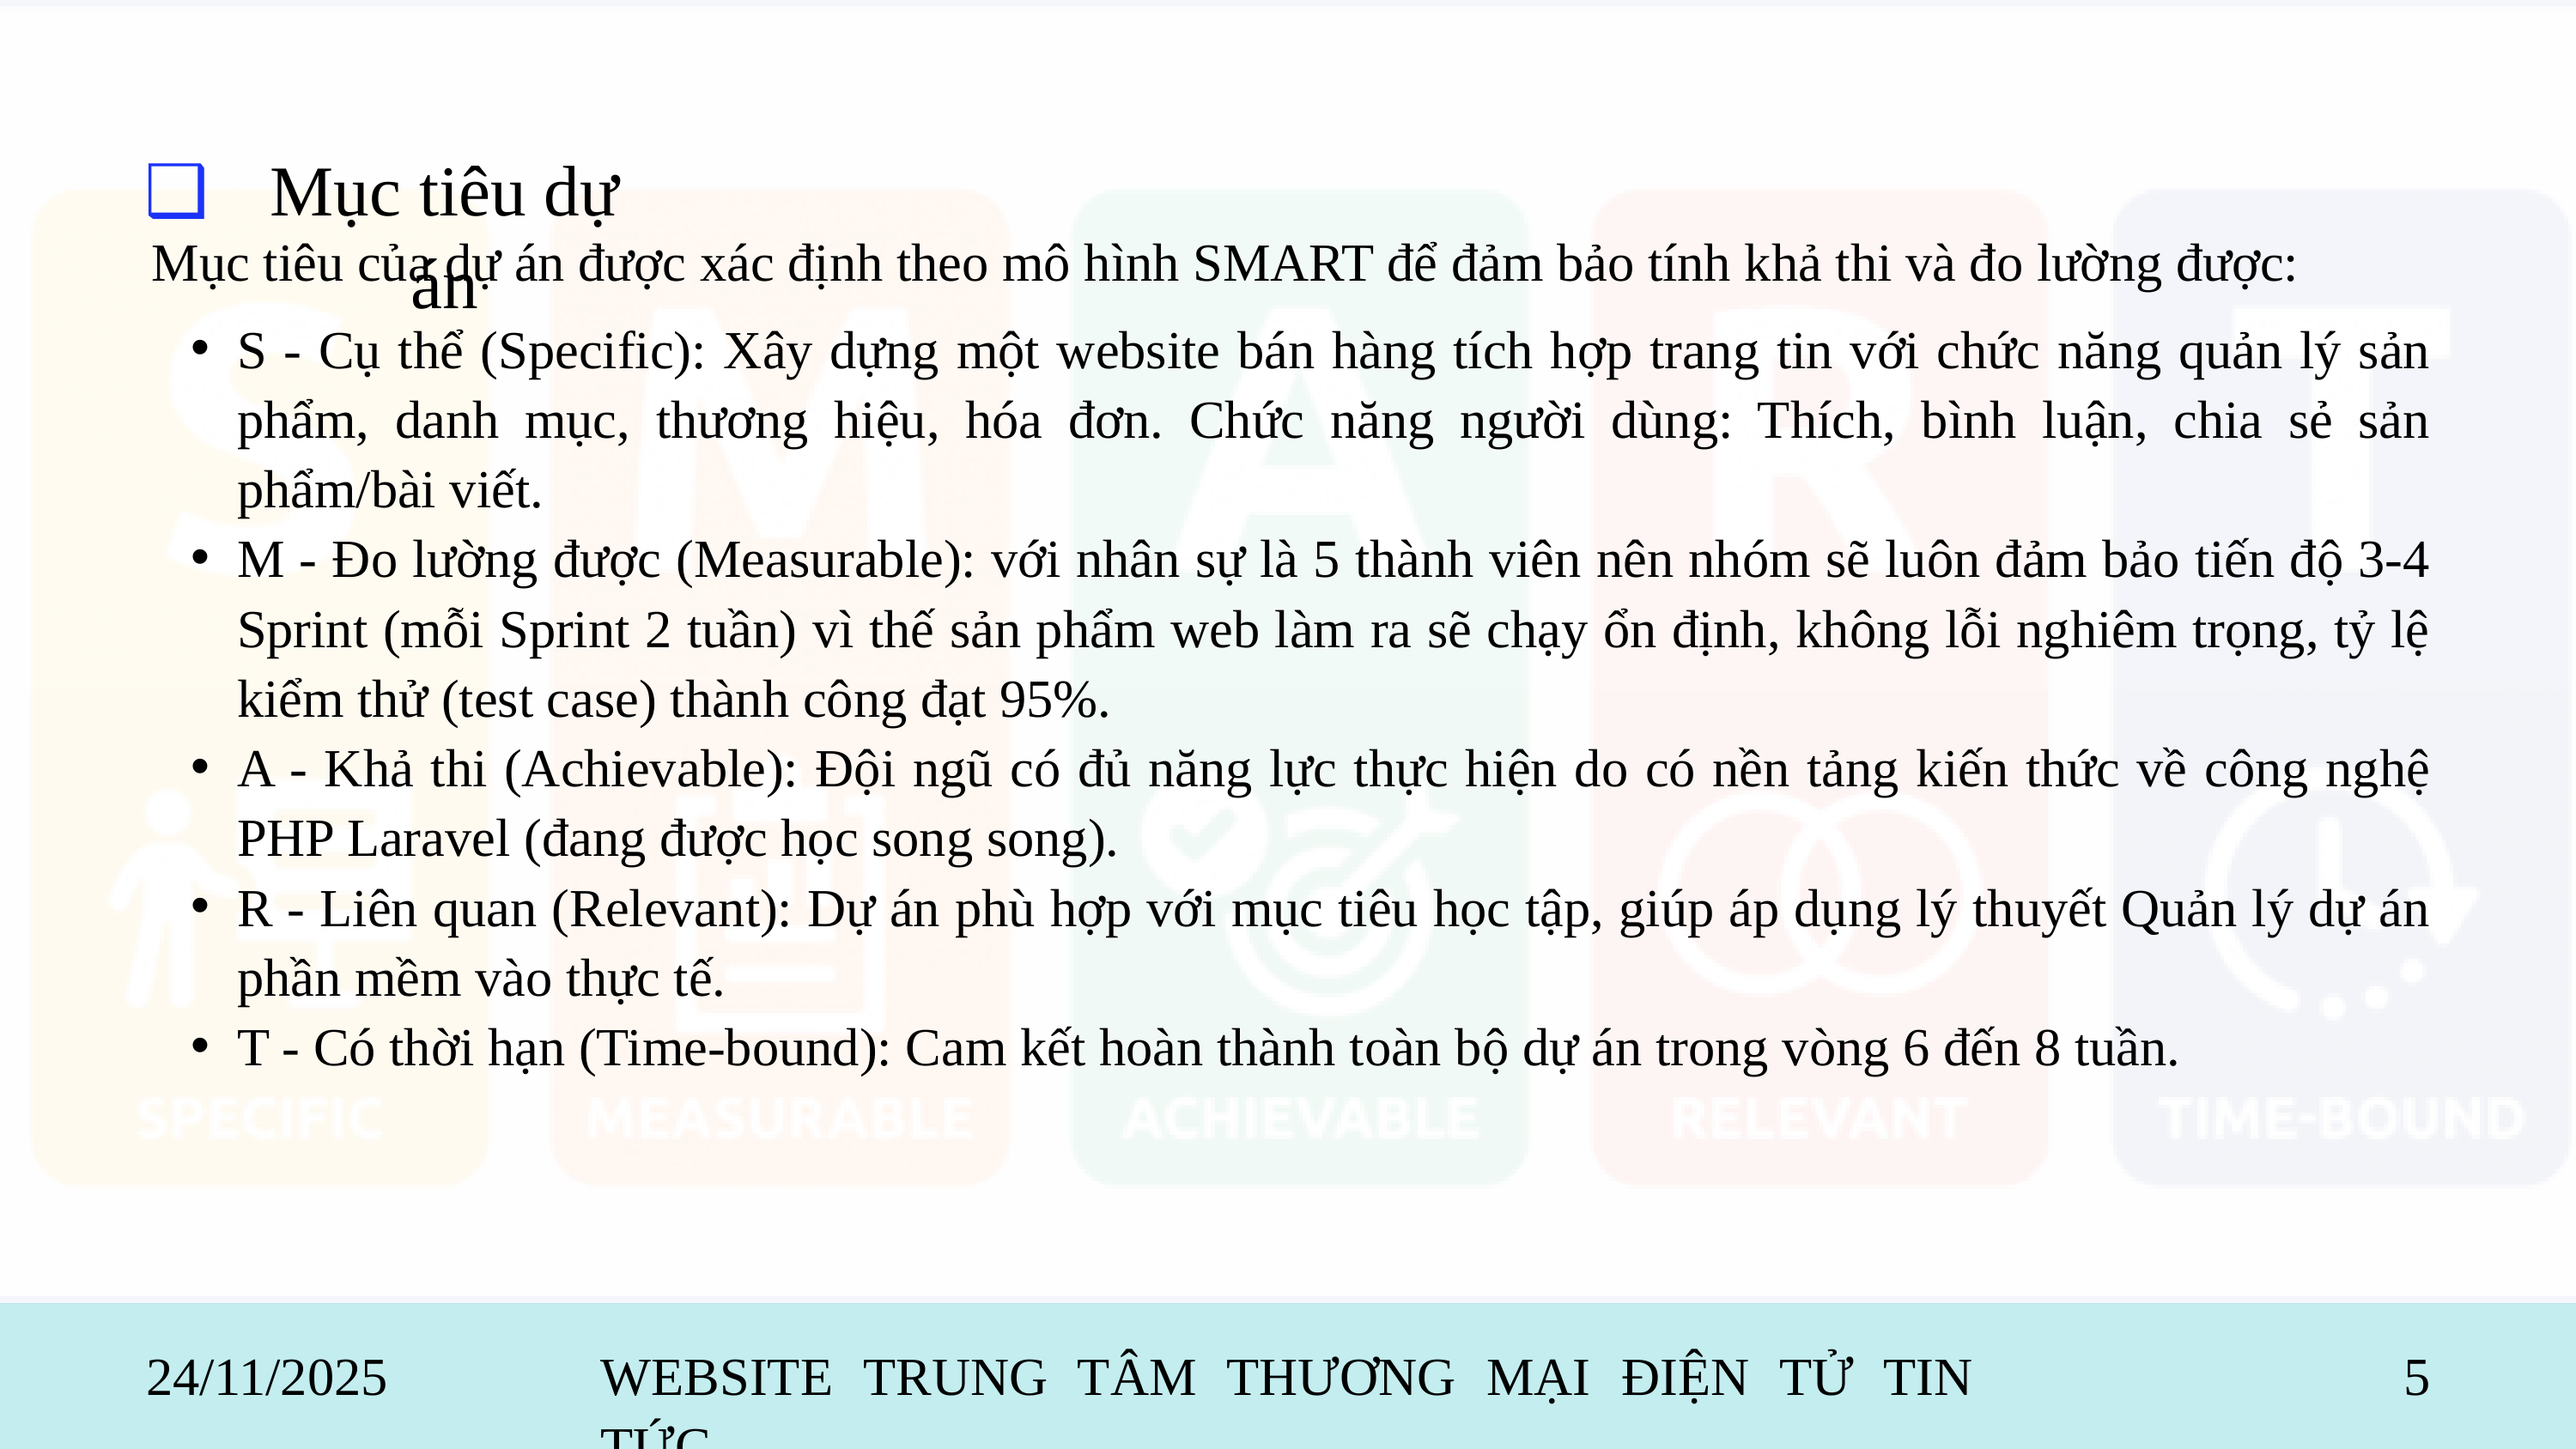

❑
Mục tiêu dự án
Mục tiêu của dự án được xác định theo mô hình SMART để đảm bảo tính khả thi và đo lường được:
S - Cụ thể (Specific): Xây dựng một website bán hàng tích hợp trang tin với chức năng quản lý sản phẩm, danh mục, thương hiệu, hóa đơn. Chức năng người dùng: Thích, bình luận, chia sẻ sản phẩm/bài viết.
M - Đo lường được (Measurable): với nhân sự là 5 thành viên nên nhóm sẽ luôn đảm bảo tiến độ 3-4 Sprint (mỗi Sprint 2 tuần) vì thế sản phẩm web làm ra sẽ chạy ổn định, không lỗi nghiêm trọng, tỷ lệ kiểm thử (test case) thành công đạt 95%.
A - Khả thi (Achievable): Đội ngũ có đủ năng lực thực hiện do có nền tảng kiến thức về công nghệ PHP Laravel (đang được học song song).
R - Liên quan (Relevant): Dự án phù hợp với mục tiêu học tập, giúp áp dụng lý thuyết Quản lý dự án phần mềm vào thực tế.
T - Có thời hạn (Time-bound): Cam kết hoàn thành toàn bộ dự án trong vòng 6 đến 8 tuần.

24/11/2025
WEBSITE TRUNG TÂM THƯƠNG MẠI ĐIỆN TỬ TIN TỨC
5